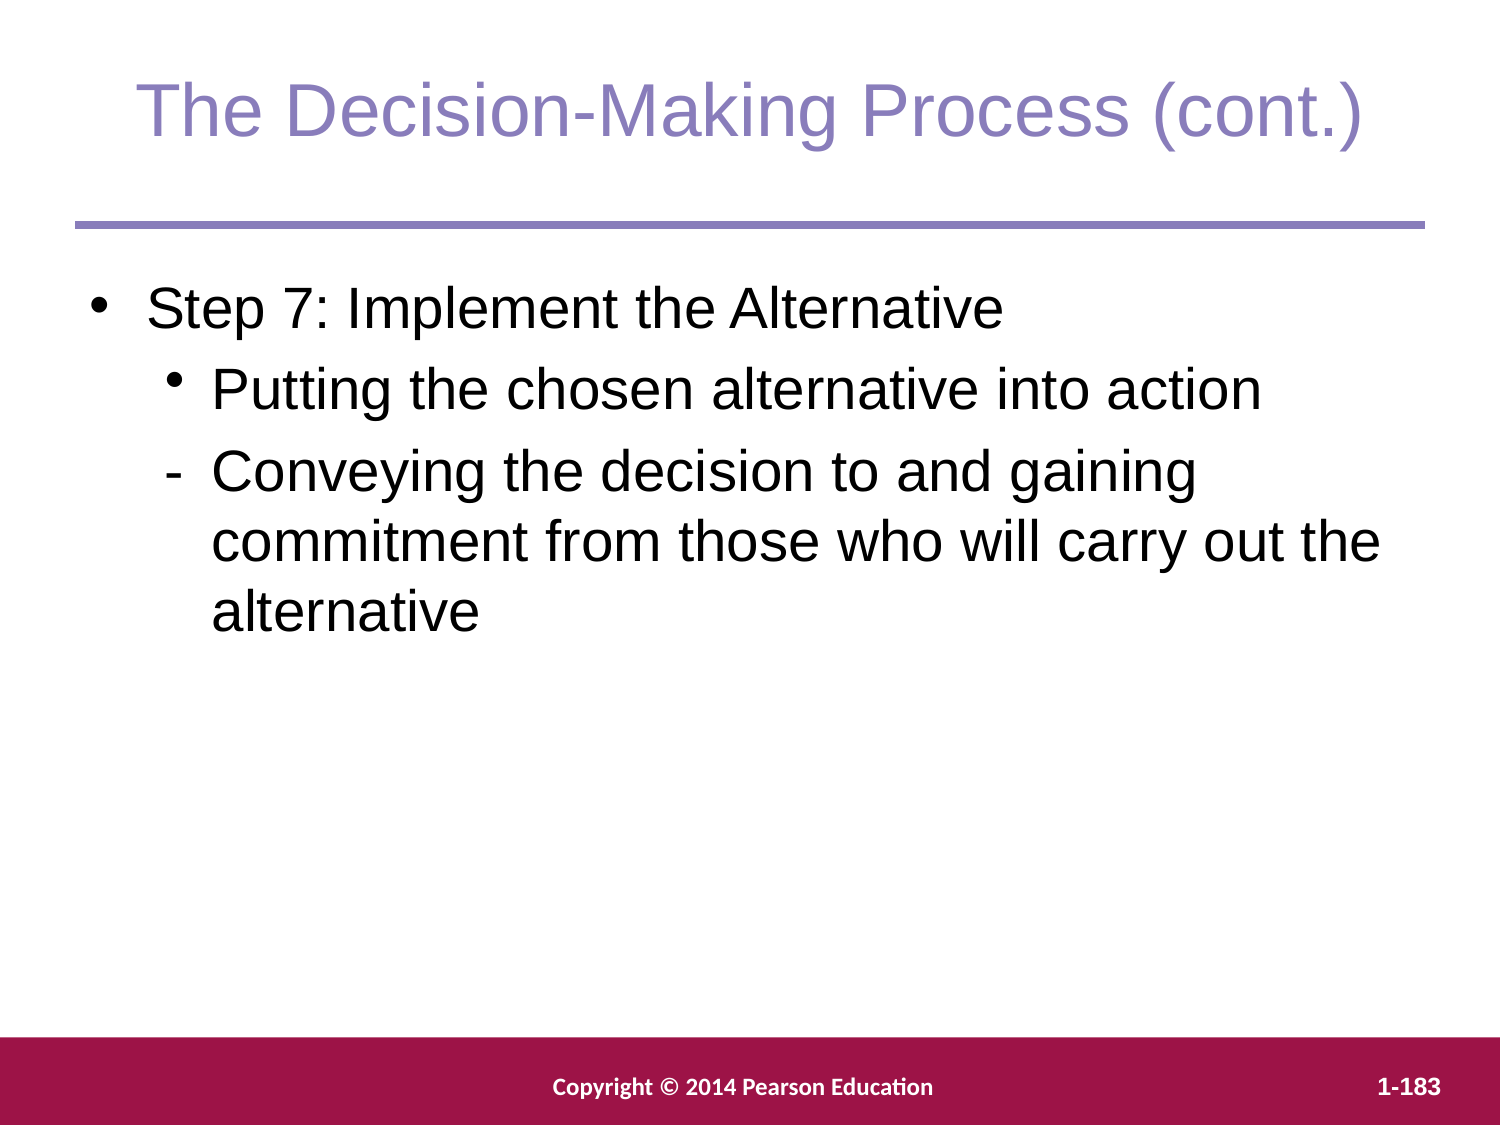

The Decision-Making Process (cont.)
Step 7: Implement the Alternative
Putting the chosen alternative into action
- 	Conveying the decision to and gaining commitment from those who will carry out the alternative